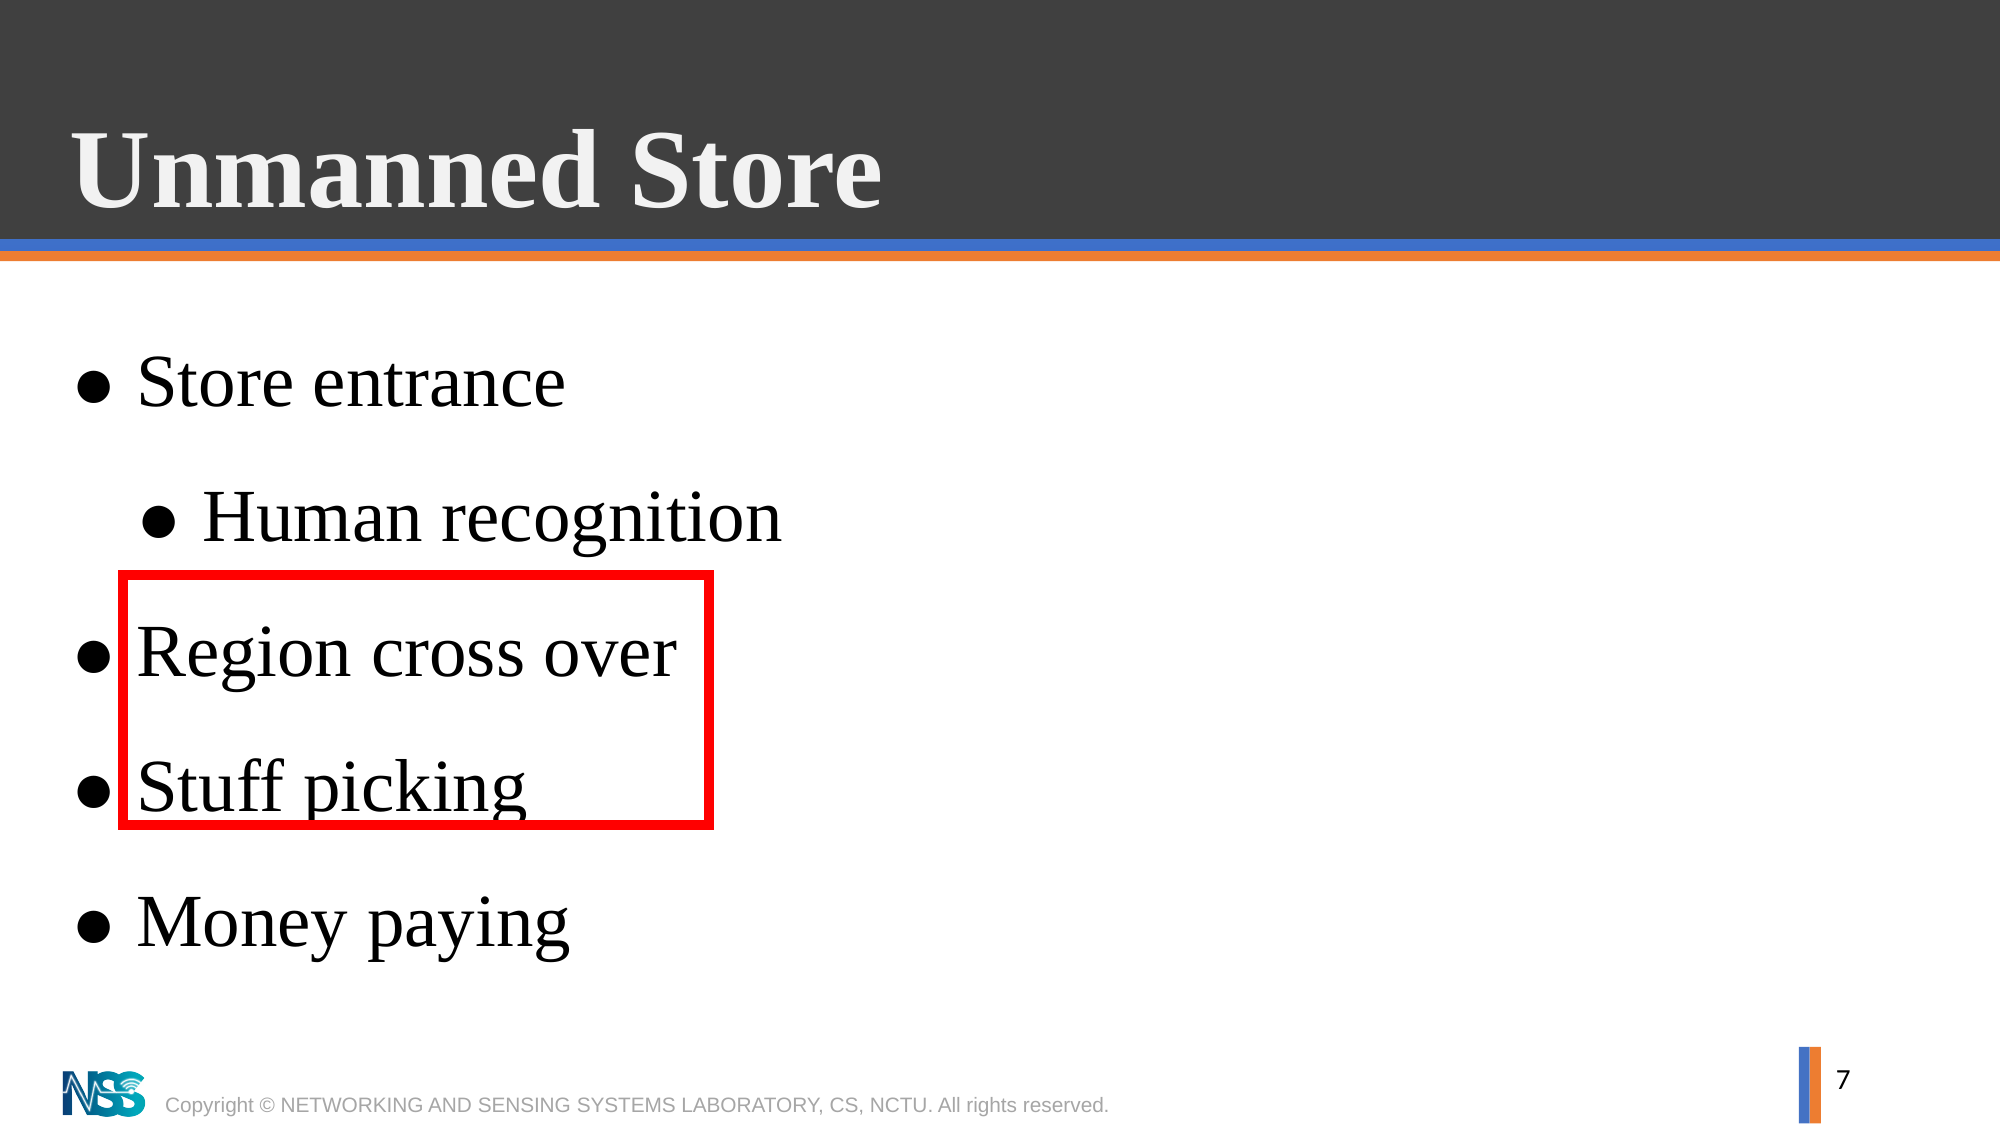

# Unmanned Store
Store entrance
Human recognition
Region cross over
Stuff picking
Money paying

7